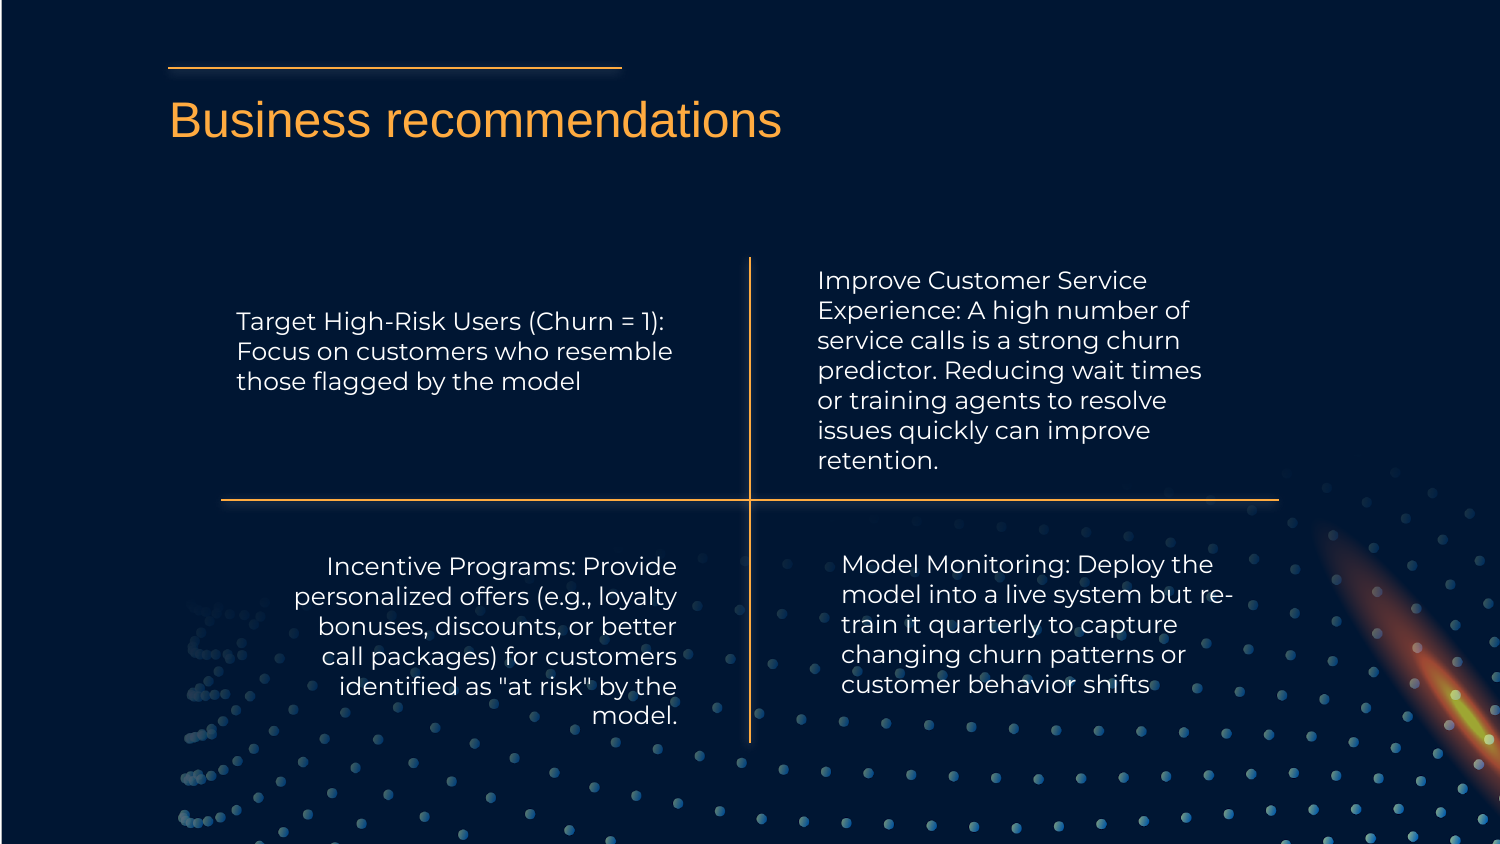

# Business recommendations
Improve Customer Service Experience: A high number of service calls is a strong churn predictor. Reducing wait times or training agents to resolve issues quickly can improve retention.
Target High-Risk Users (Churn = 1): Focus on customers who resemble those flagged by the model
Model Monitoring: Deploy the model into a live system but re-train it quarterly to capture changing churn patterns or customer behavior shifts
Incentive Programs: Provide personalized offers (e.g., loyalty bonuses, discounts, or better call packages) for customers identified as "at risk" by the model.